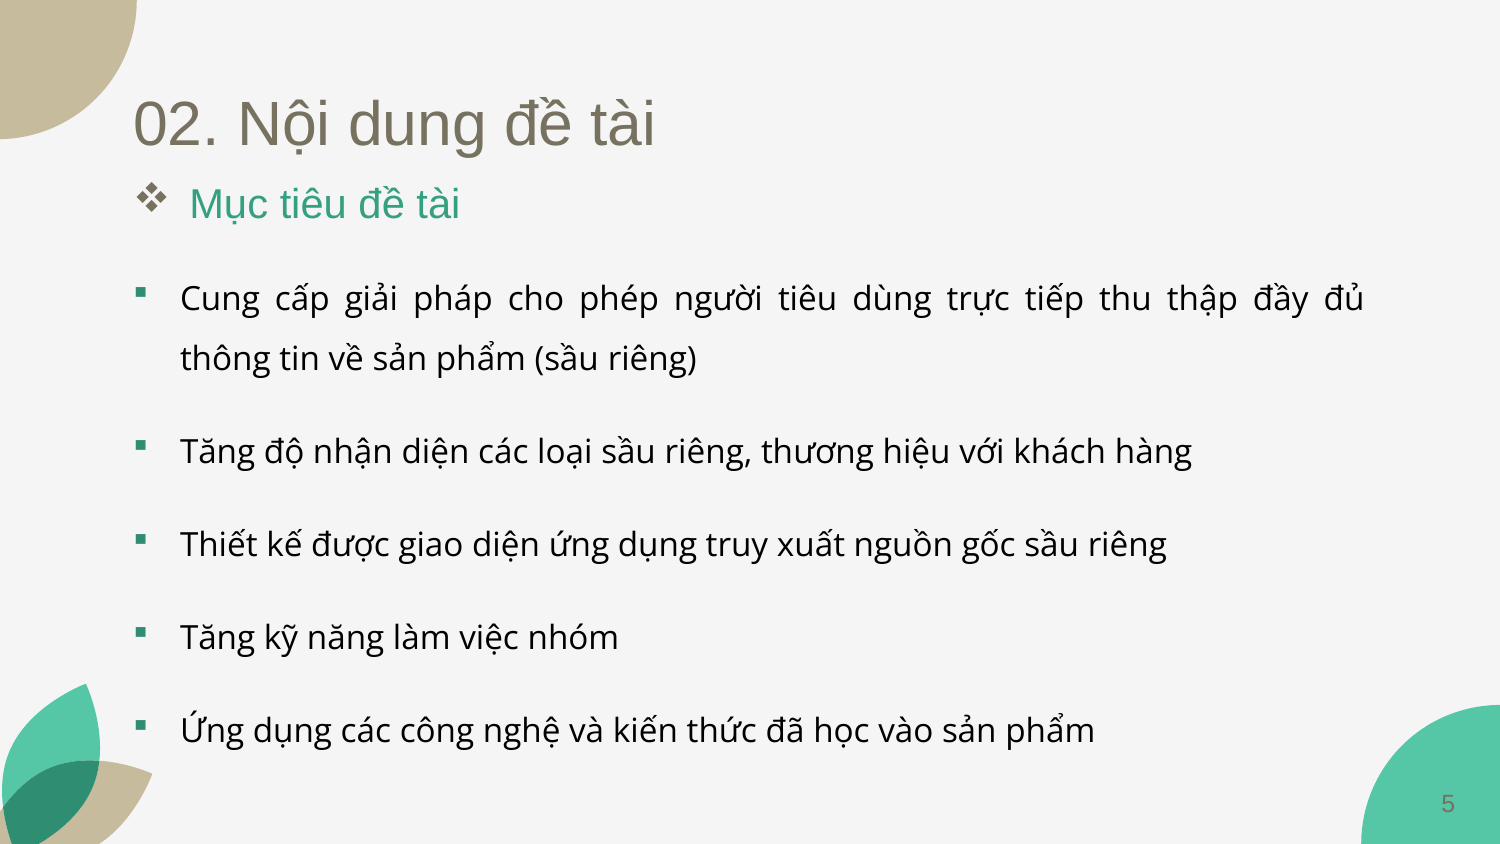

# 02. Nội dung đề tài
Mục tiêu đề tài
Cung cấp giải pháp cho phép người tiêu dùng trực tiếp thu thập đầy đủ thông tin về sản phẩm (sầu riêng)
Tăng độ nhận diện các loại sầu riêng, thương hiệu với khách hàng
Thiết kế được giao diện ứng dụng truy xuất nguồn gốc sầu riêng
Tăng kỹ năng làm việc nhóm
Ứng dụng các công nghệ và kiến thức đã học vào sản phẩm
5